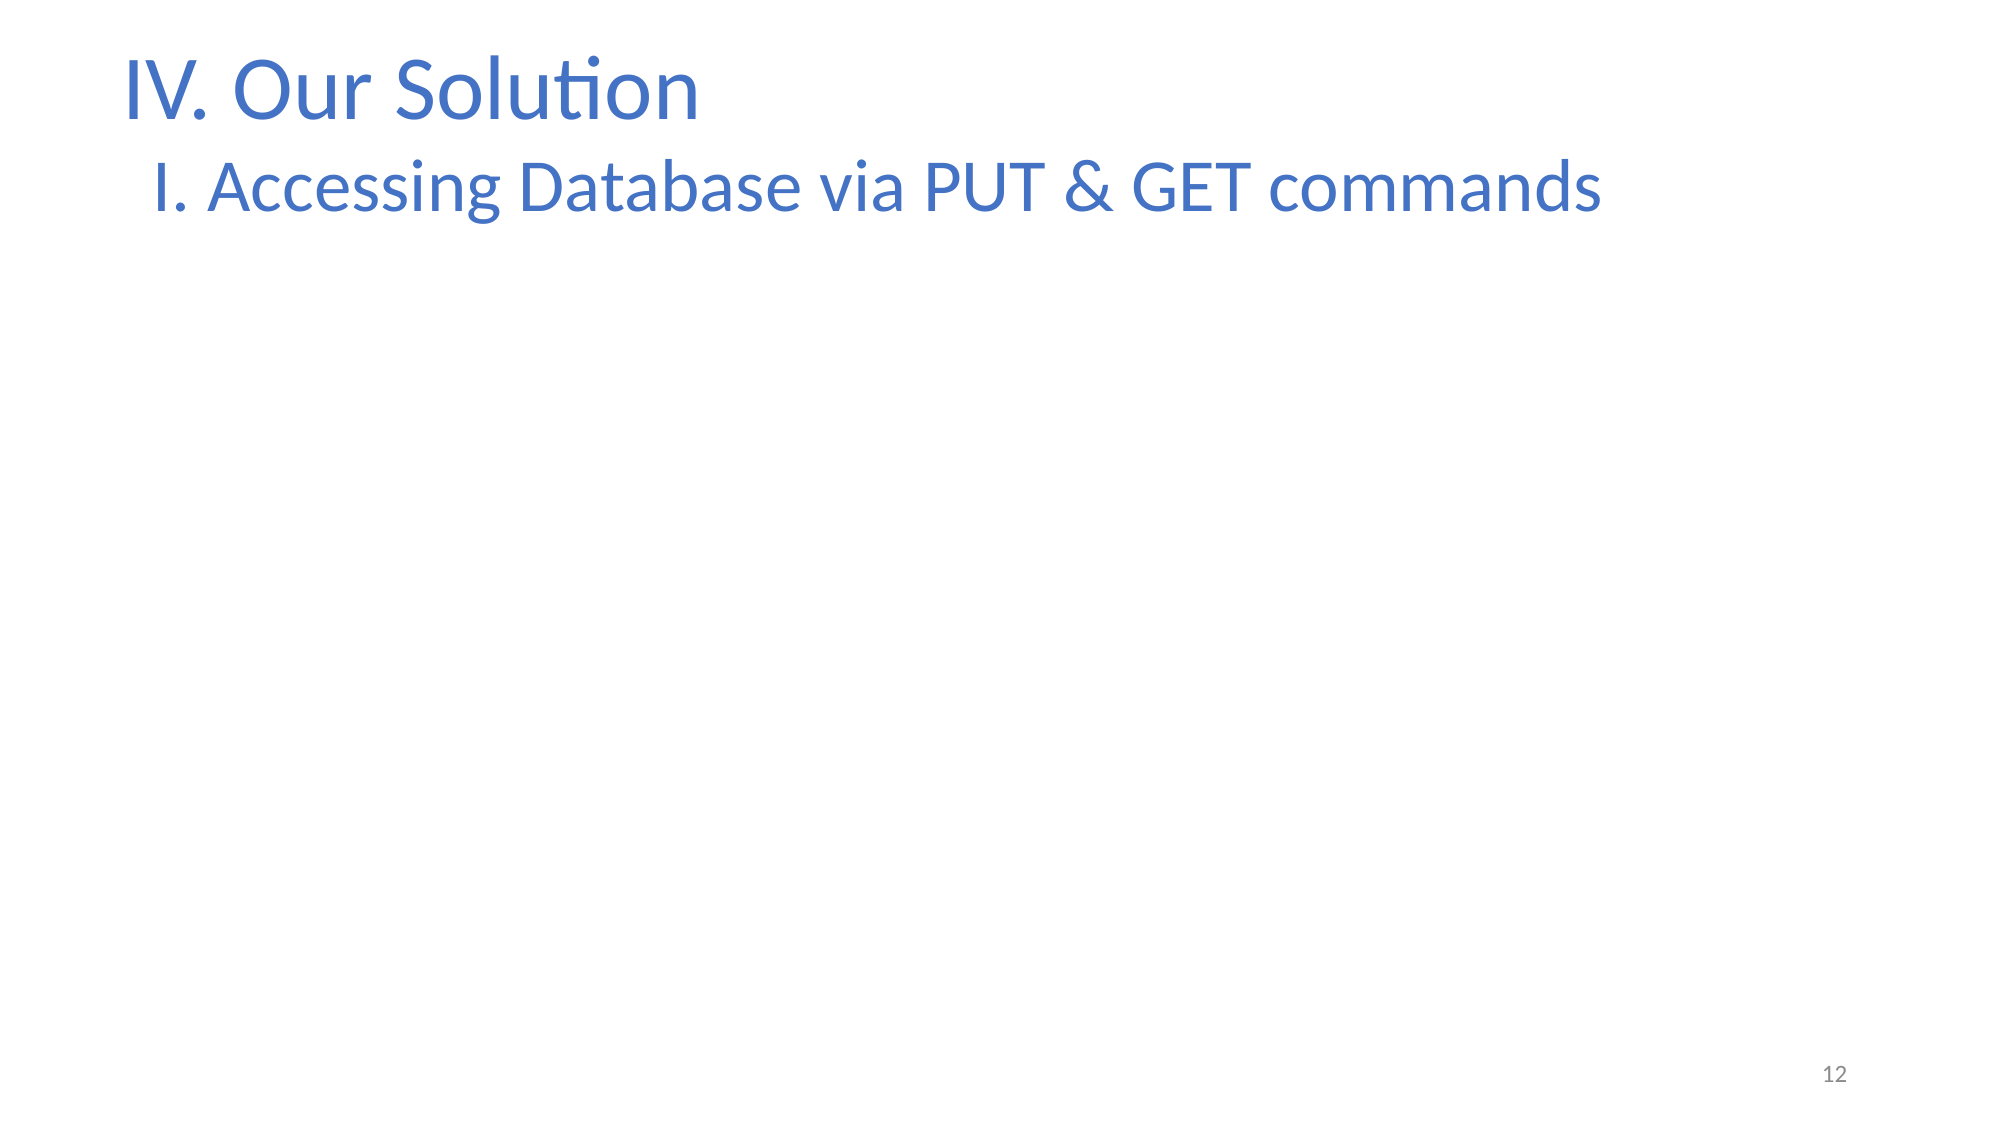

# IV. Our Solution
I. Accessing Database via PUT & GET commands

12